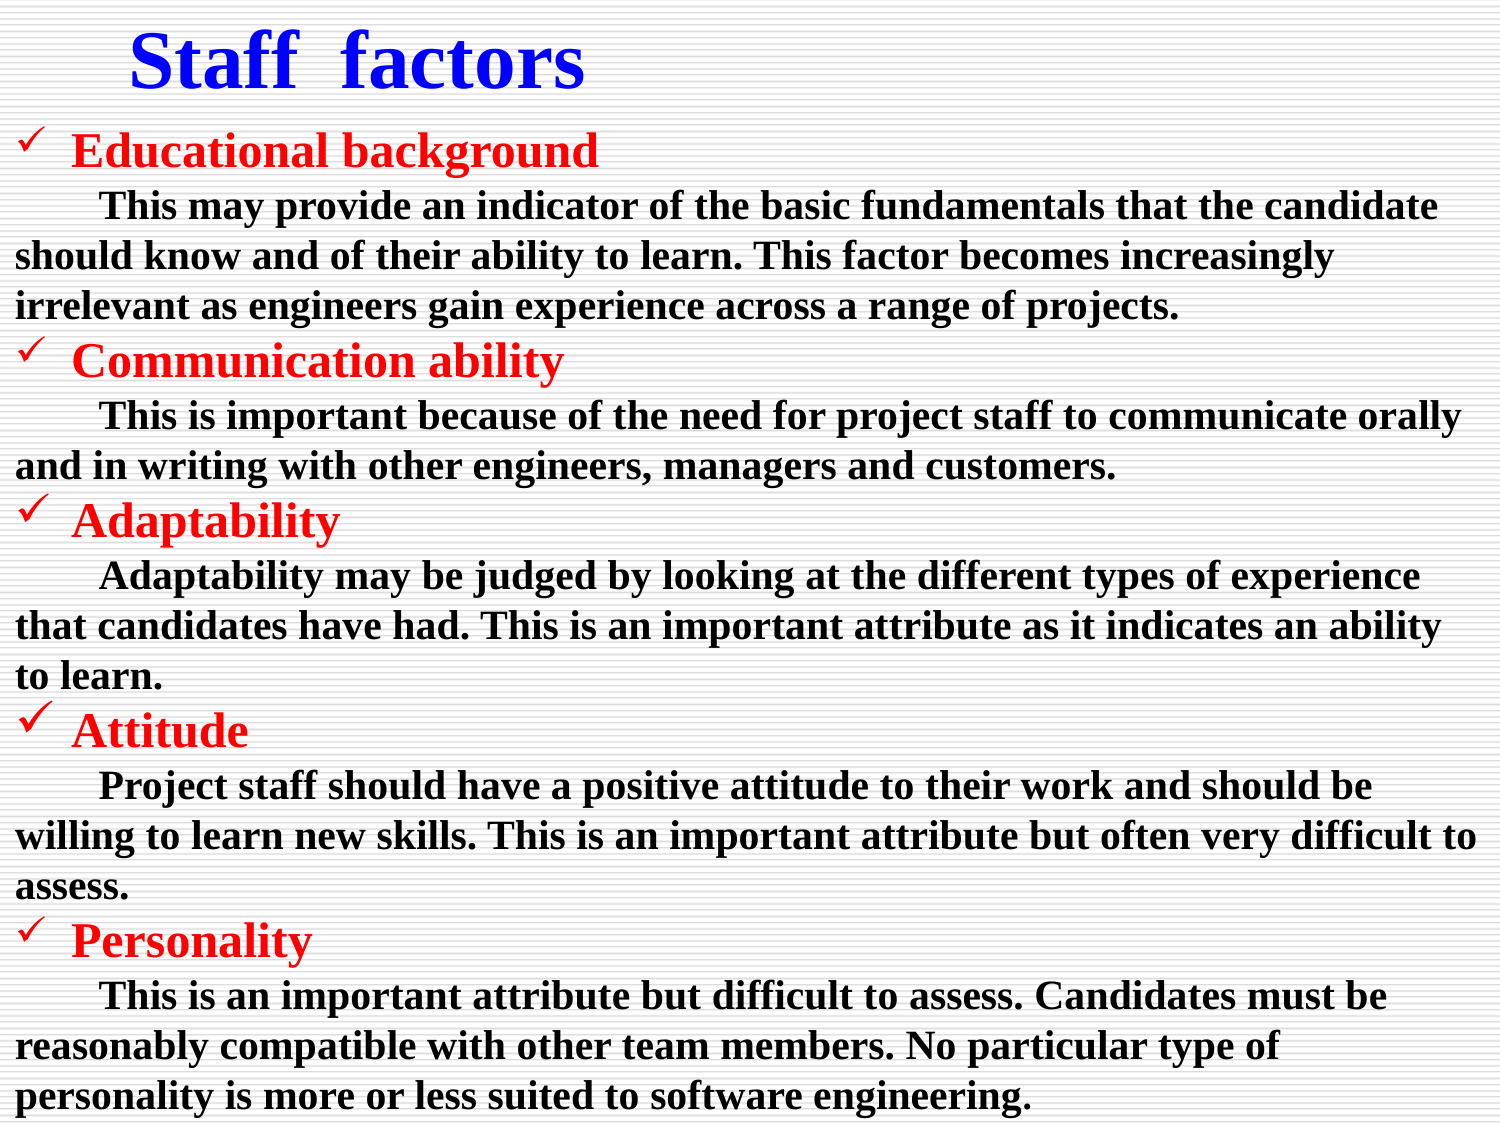

Staff  factors
Educational background
        This may provide an indicator of the basic fundamentals that the candidate should know and of their ability to learn. This factor becomes increasingly irrelevant as engineers gain experience across a range of projects.
Communication ability
        This is important because of the need for project staff to communicate orally and in writing with other engineers, managers and customers.
Adaptability
        Adaptability may be judged by looking at the different types of experience that candidates have had. This is an important attribute as it indicates an ability to learn.
Attitude
        Project staff should have a positive attitude to their work and should be willing to learn new skills. This is an important attribute but often very difficult to assess.
Personality
        This is an important attribute but difficult to assess. Candidates must be reasonably compatible with other team members. No particular type of personality is more or less suited to software engineering.